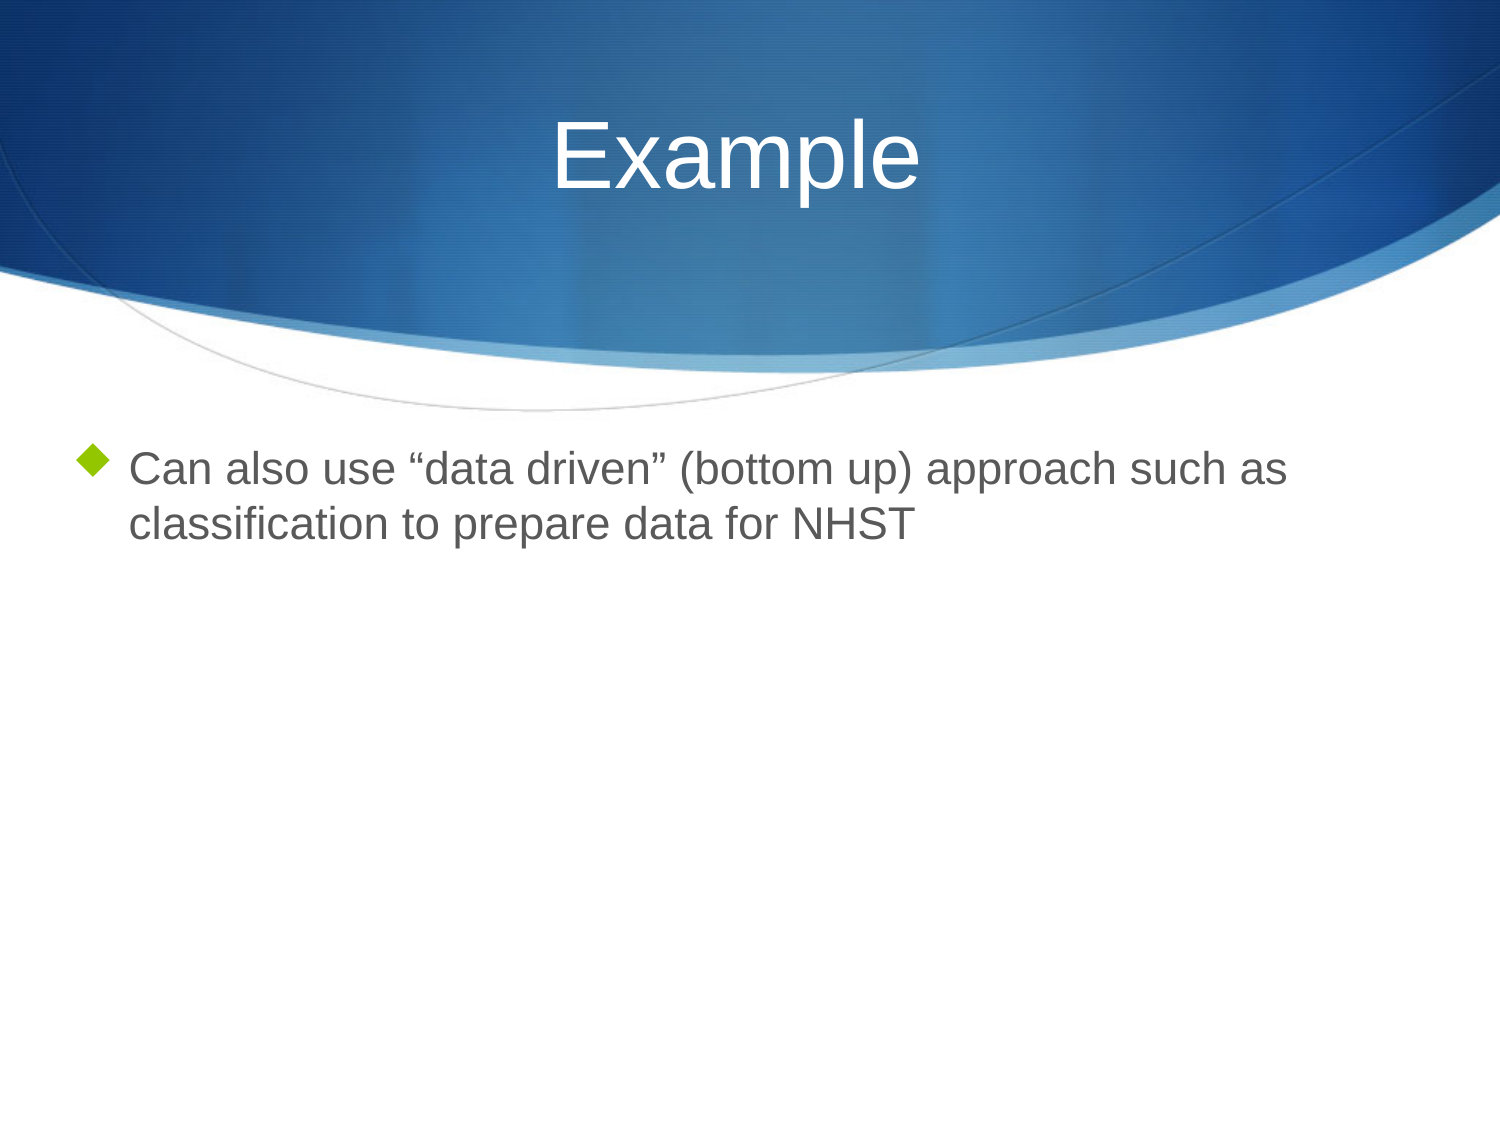

# Example
Can also use “data driven” (bottom up) approach such as classification to prepare data for NHST
52